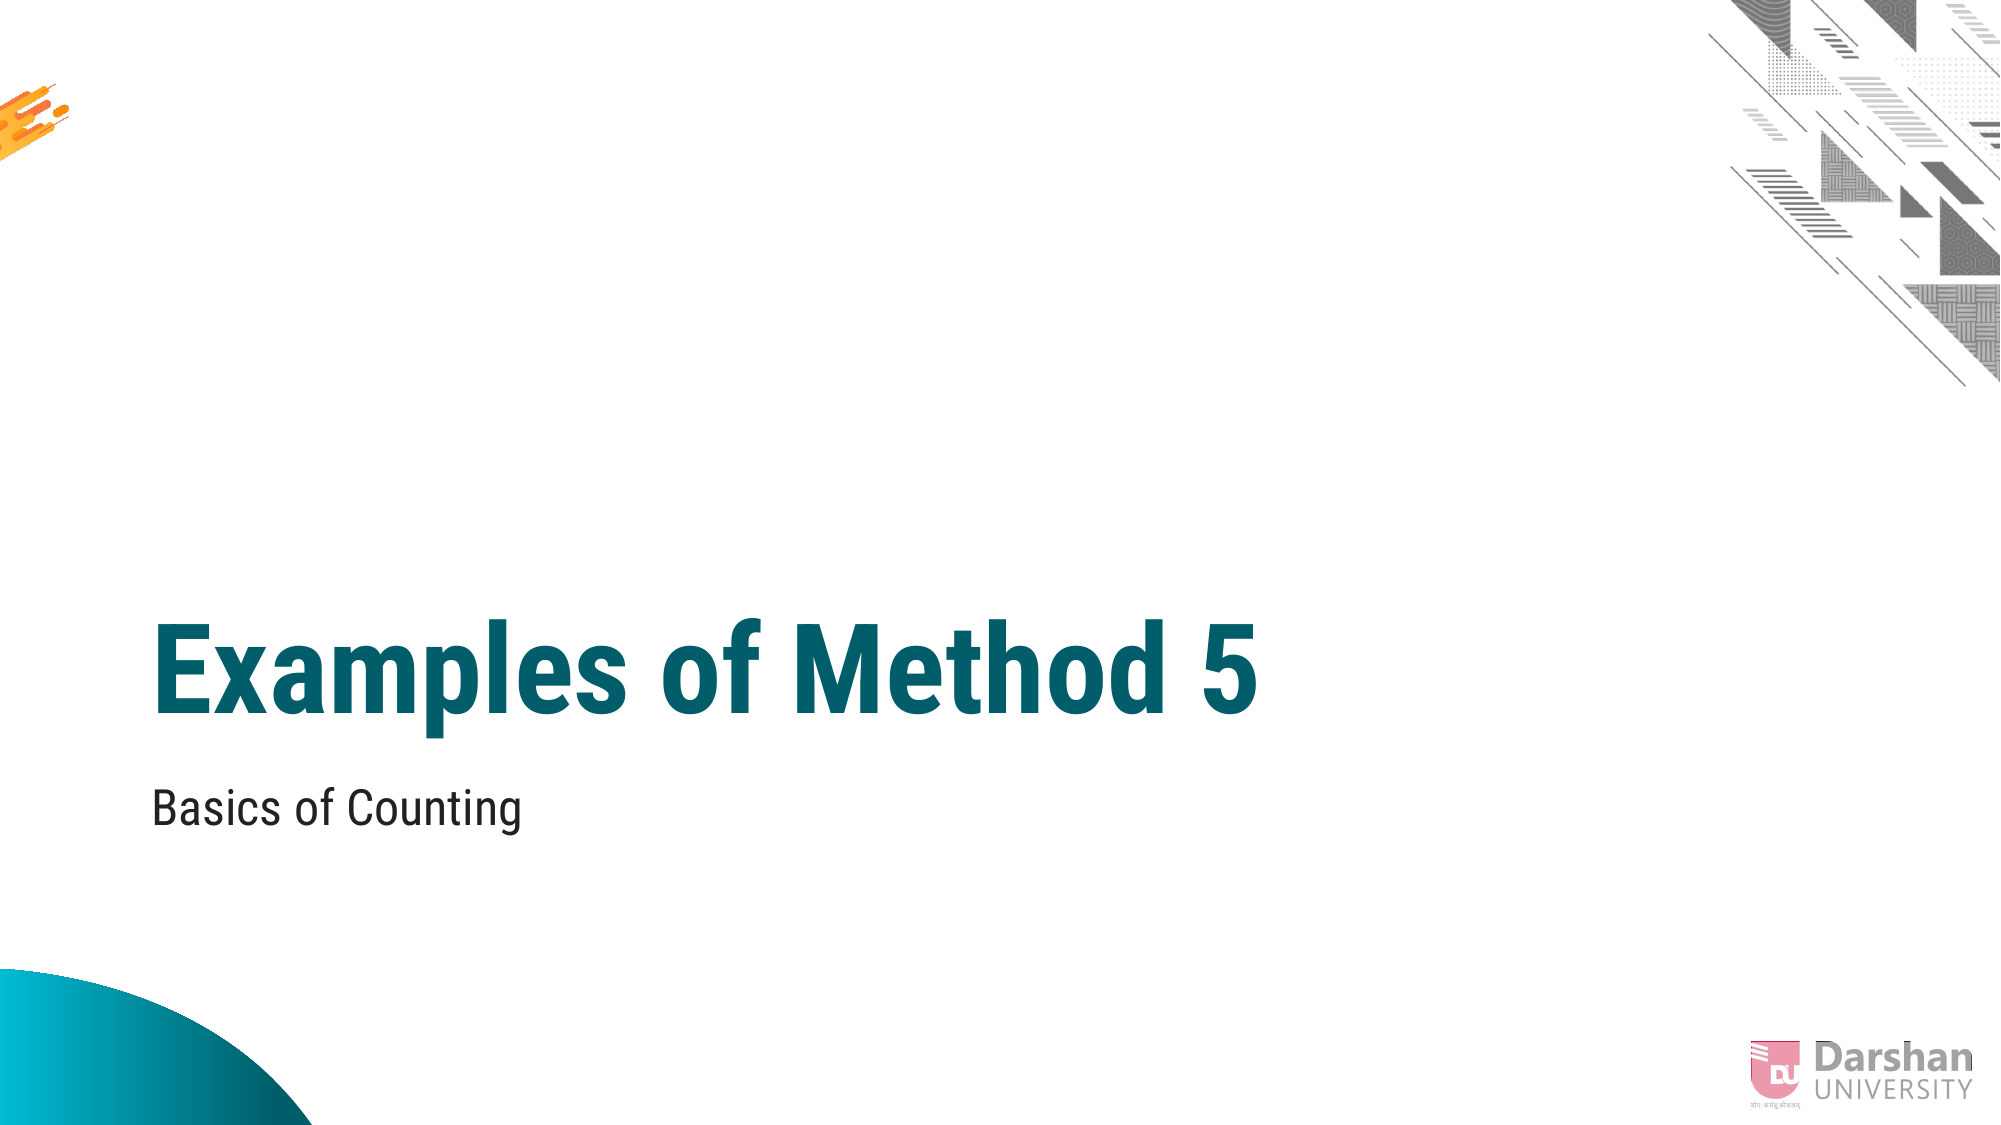

# Examples of Method 5
Basics of Counting